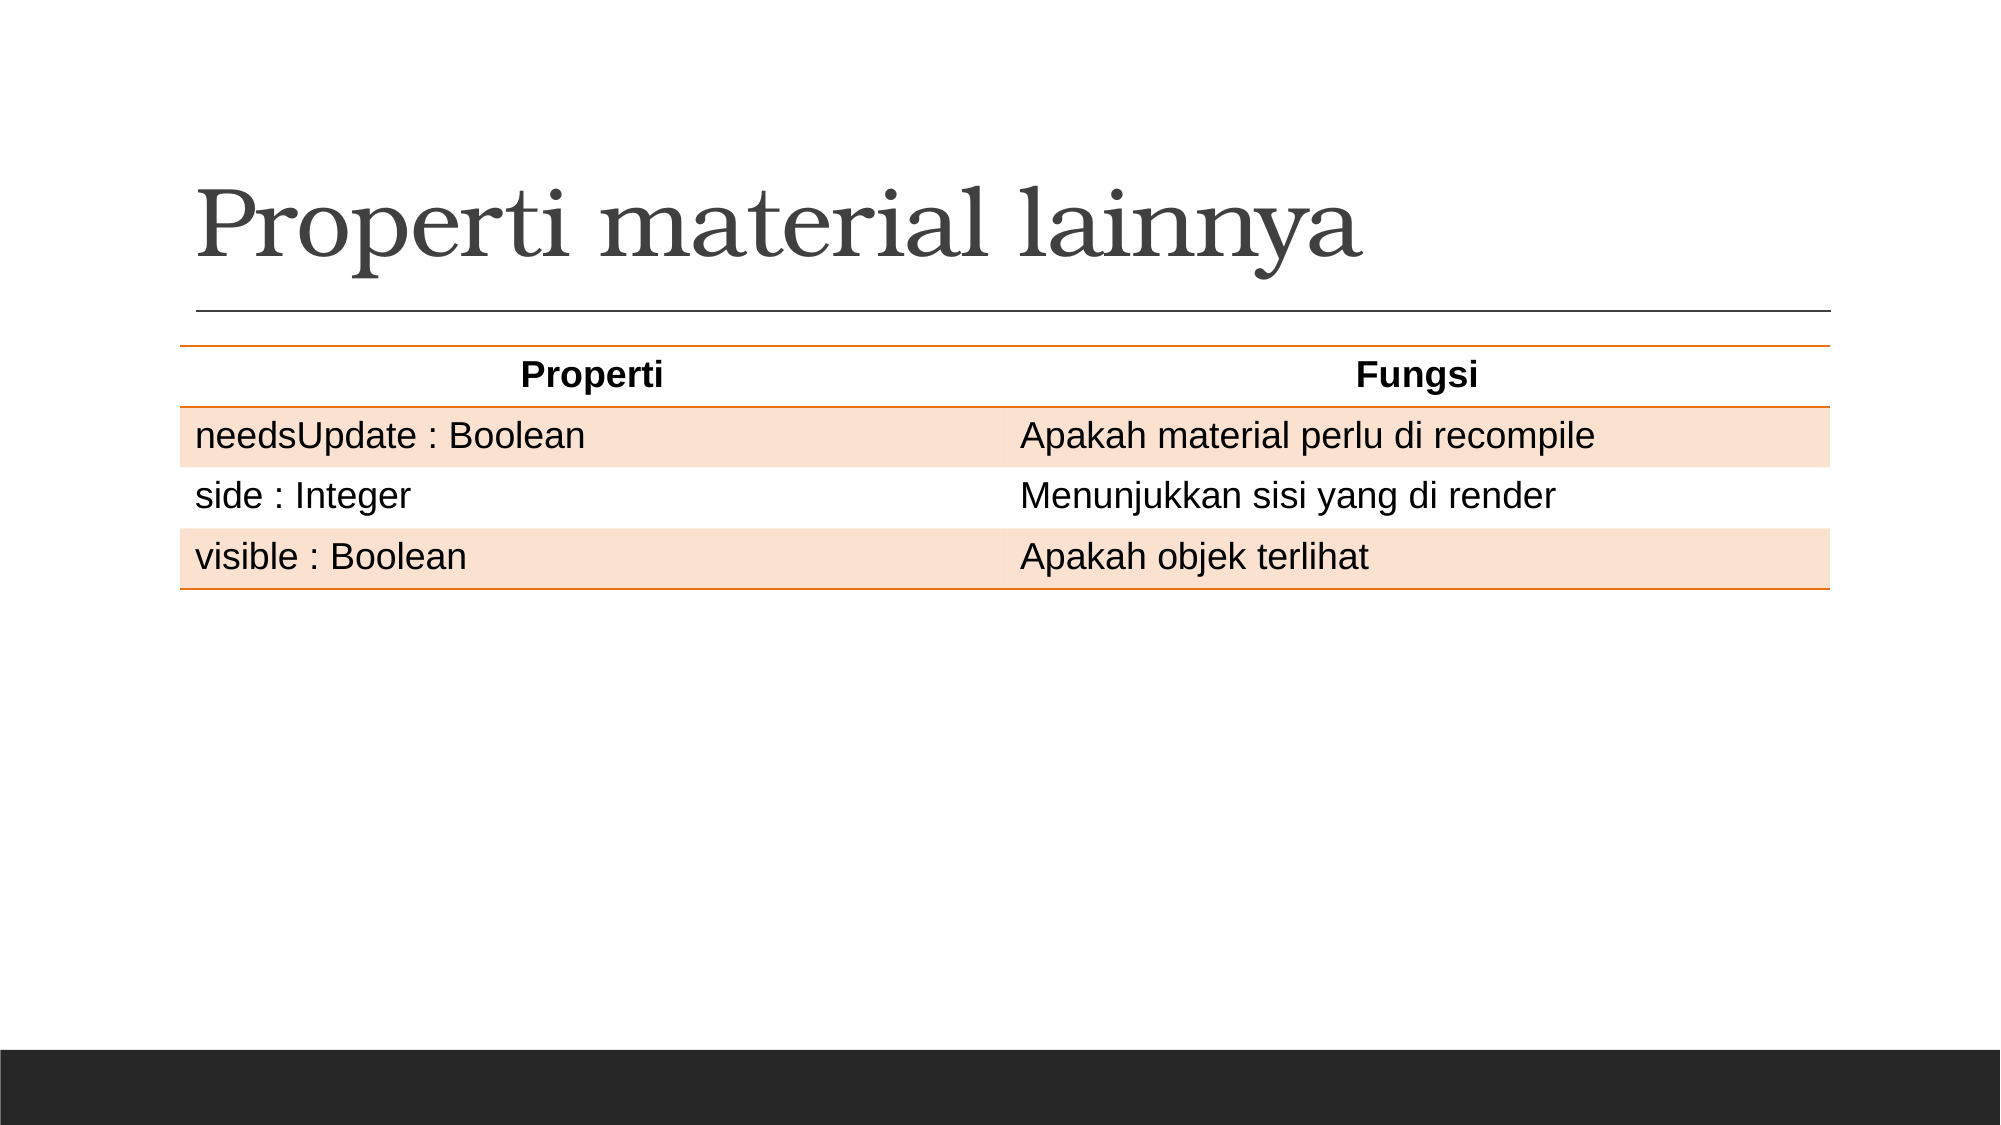

# Properti material lainnya
| Properti | Fungsi |
| --- | --- |
| needsUpdate : Boolean | Apakah material perlu di recompile |
| side : Integer | Menunjukkan sisi yang di render |
| visible : Boolean | Apakah objek terlihat |